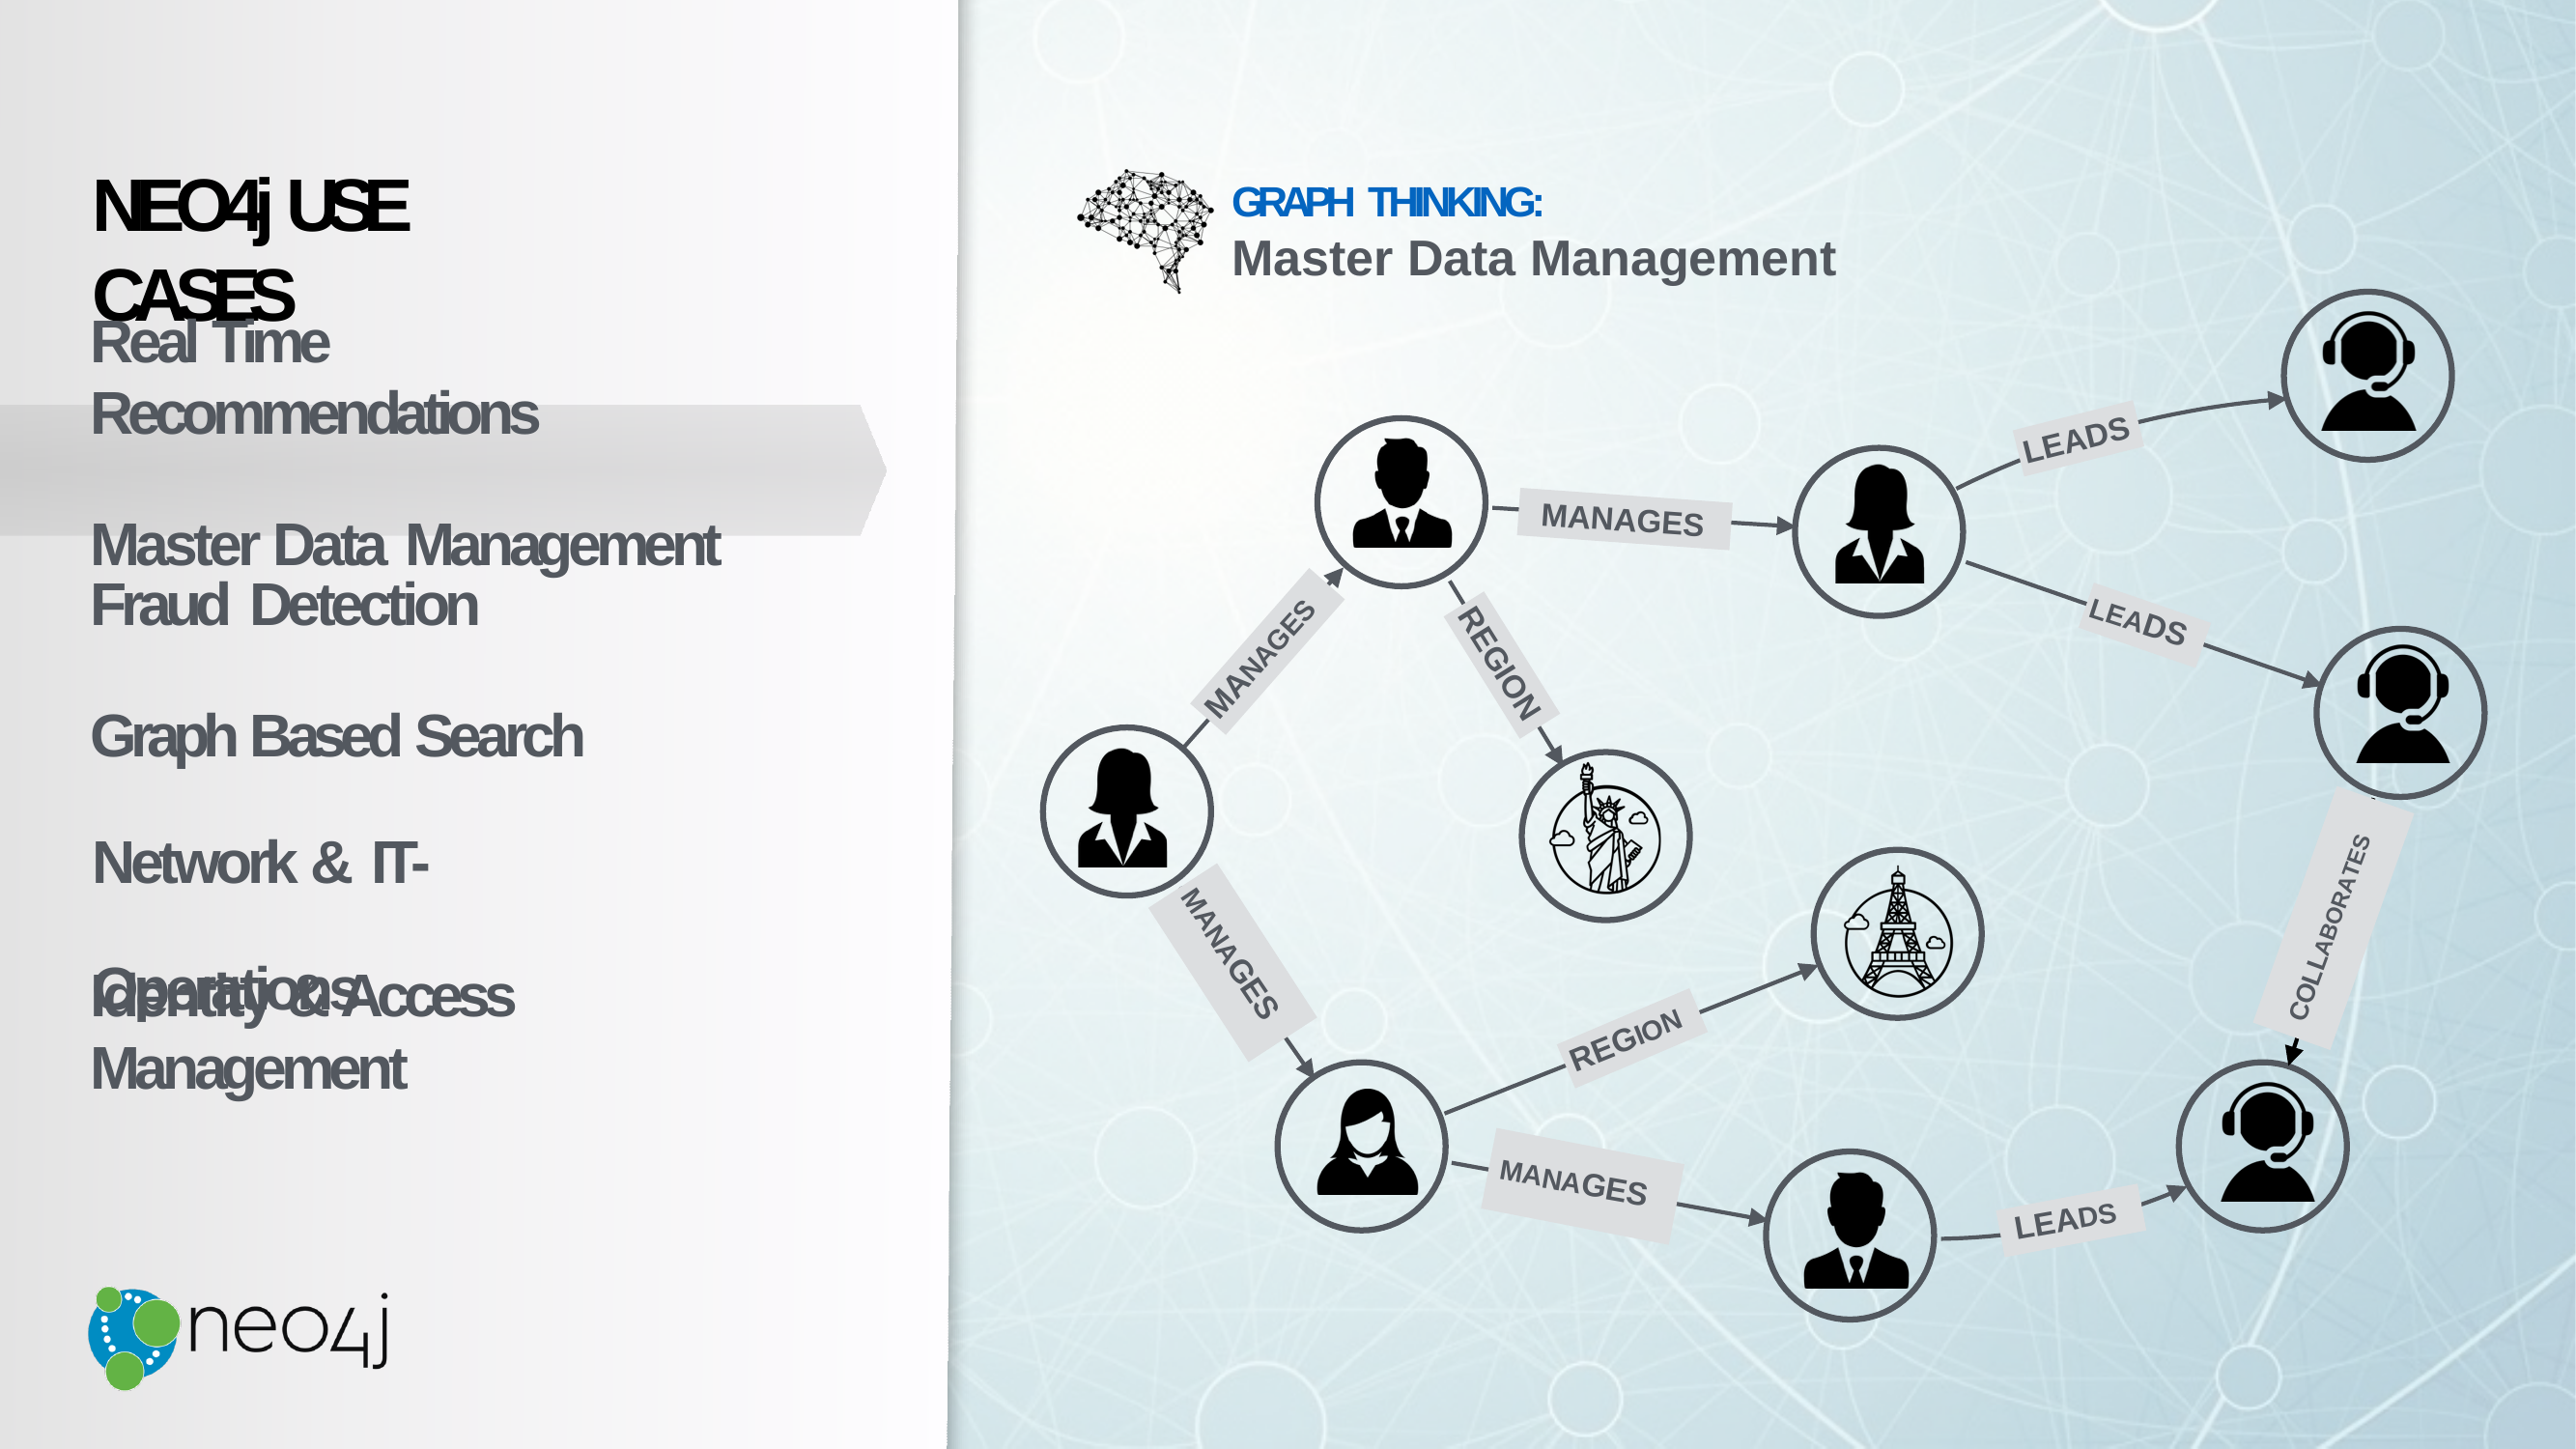

# NEO4j USE CASES

GRAPH THINKING:
Master Data Management

Real Time Recommendations
Master Data Management

LEADS

MANAGES

Fraud Detection
Graph Based Search  Network & IT-Operations

LEADS

MANAGES

REGION

COLLABORATES
MANAGES
Identity & Access Management

REGION

MANAGES

LEADS